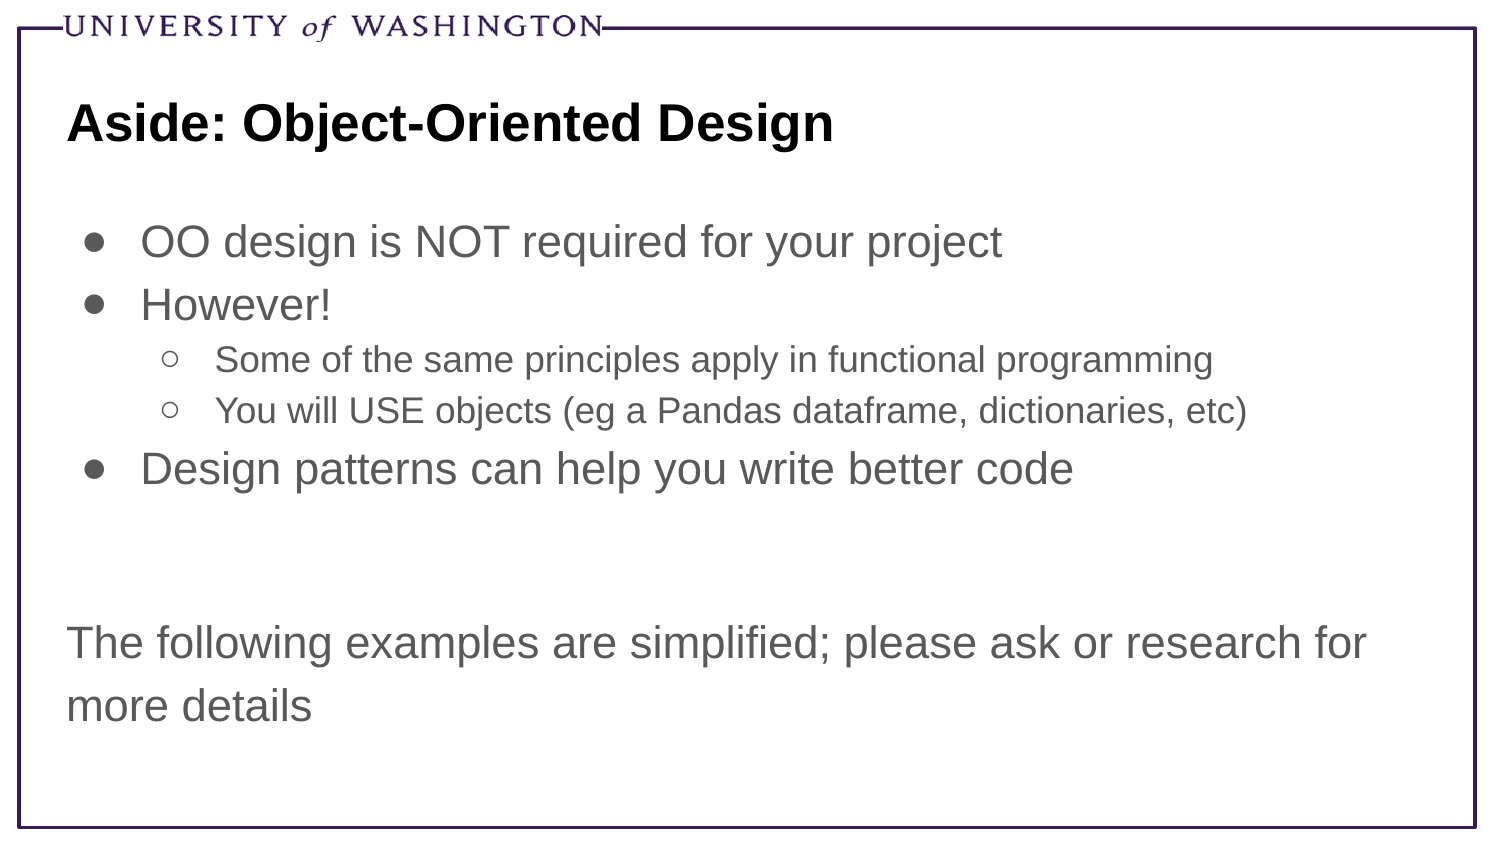

# Aside: Object-Oriented Design
OO design is NOT required for your project
However!
Some of the same principles apply in functional programming
You will USE objects (eg a Pandas dataframe, dictionaries, etc)
Design patterns can help you write better code

The following examples are simplified; please ask or research for more details